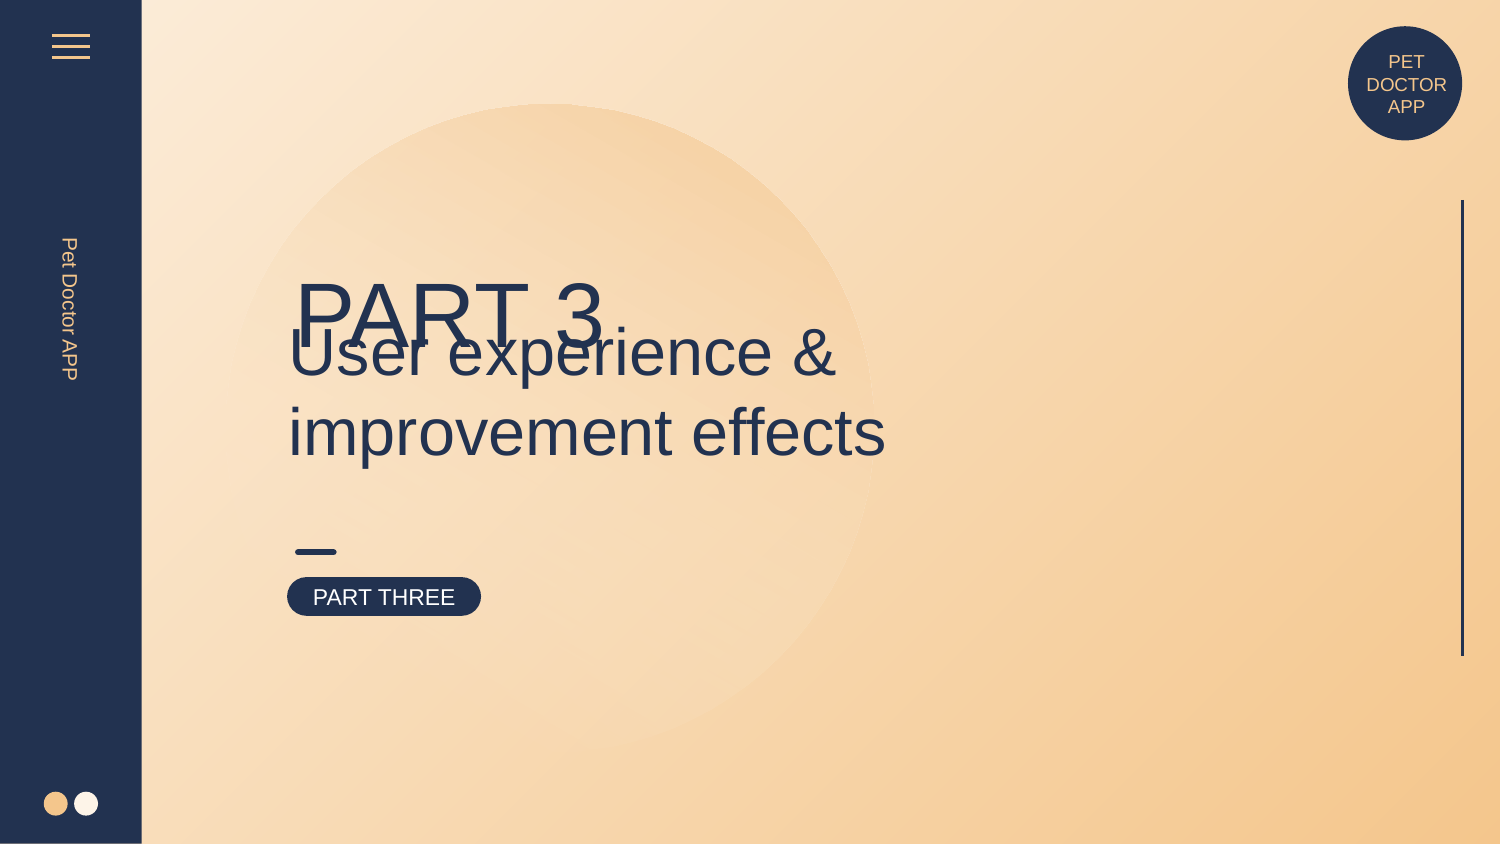

PET
DOCTOR
APP

PART 3
User experience &
improvement effects

Pet Doctor APP
PART THREE